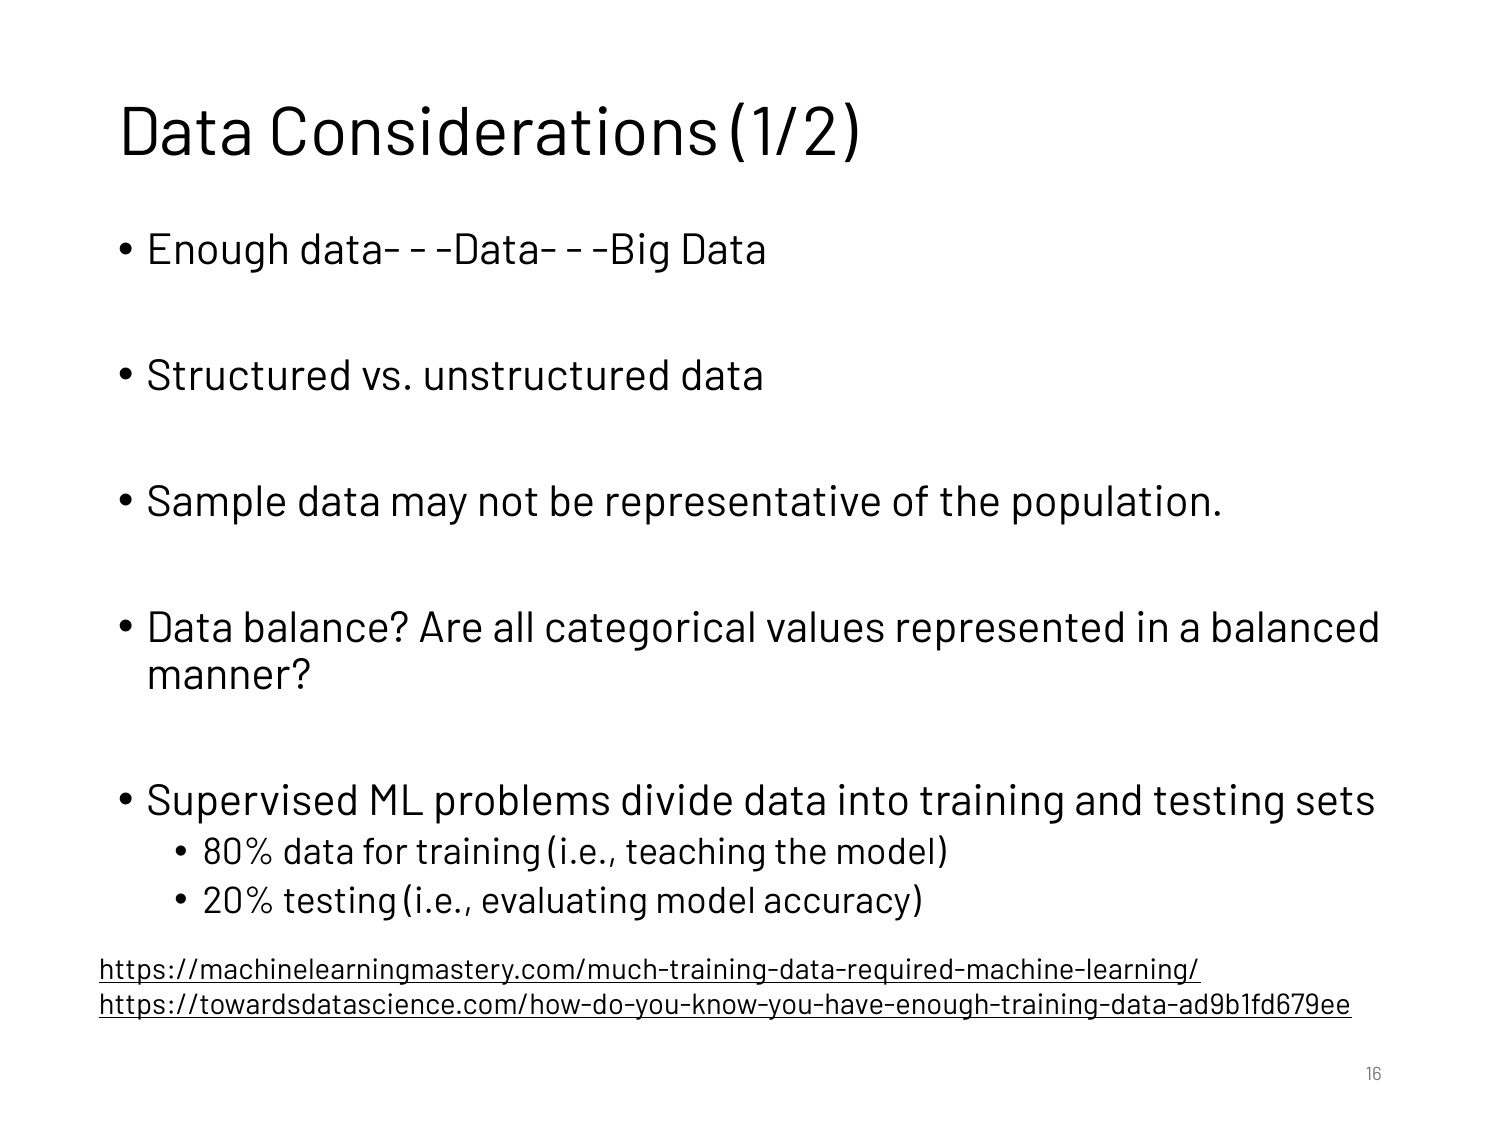

# Data Considerations (1/2)
Enough data- - -Data- - -Big Data

Structured vs. unstructured data

Sample data may not be representative of the population.

Data balance? Are all categorical values represented in a balanced manner?

Supervised ML problems divide data into training and testing sets
80% data for training (i.e., teaching the model)
20% testing (i.e., evaluating model accuracy)
https://machinelearningmastery.com/much-training-data-required-machine-learning/
https://towardsdatascience.com/how-do-you-know-you-have-enough-training-data-ad9b1fd679ee
16